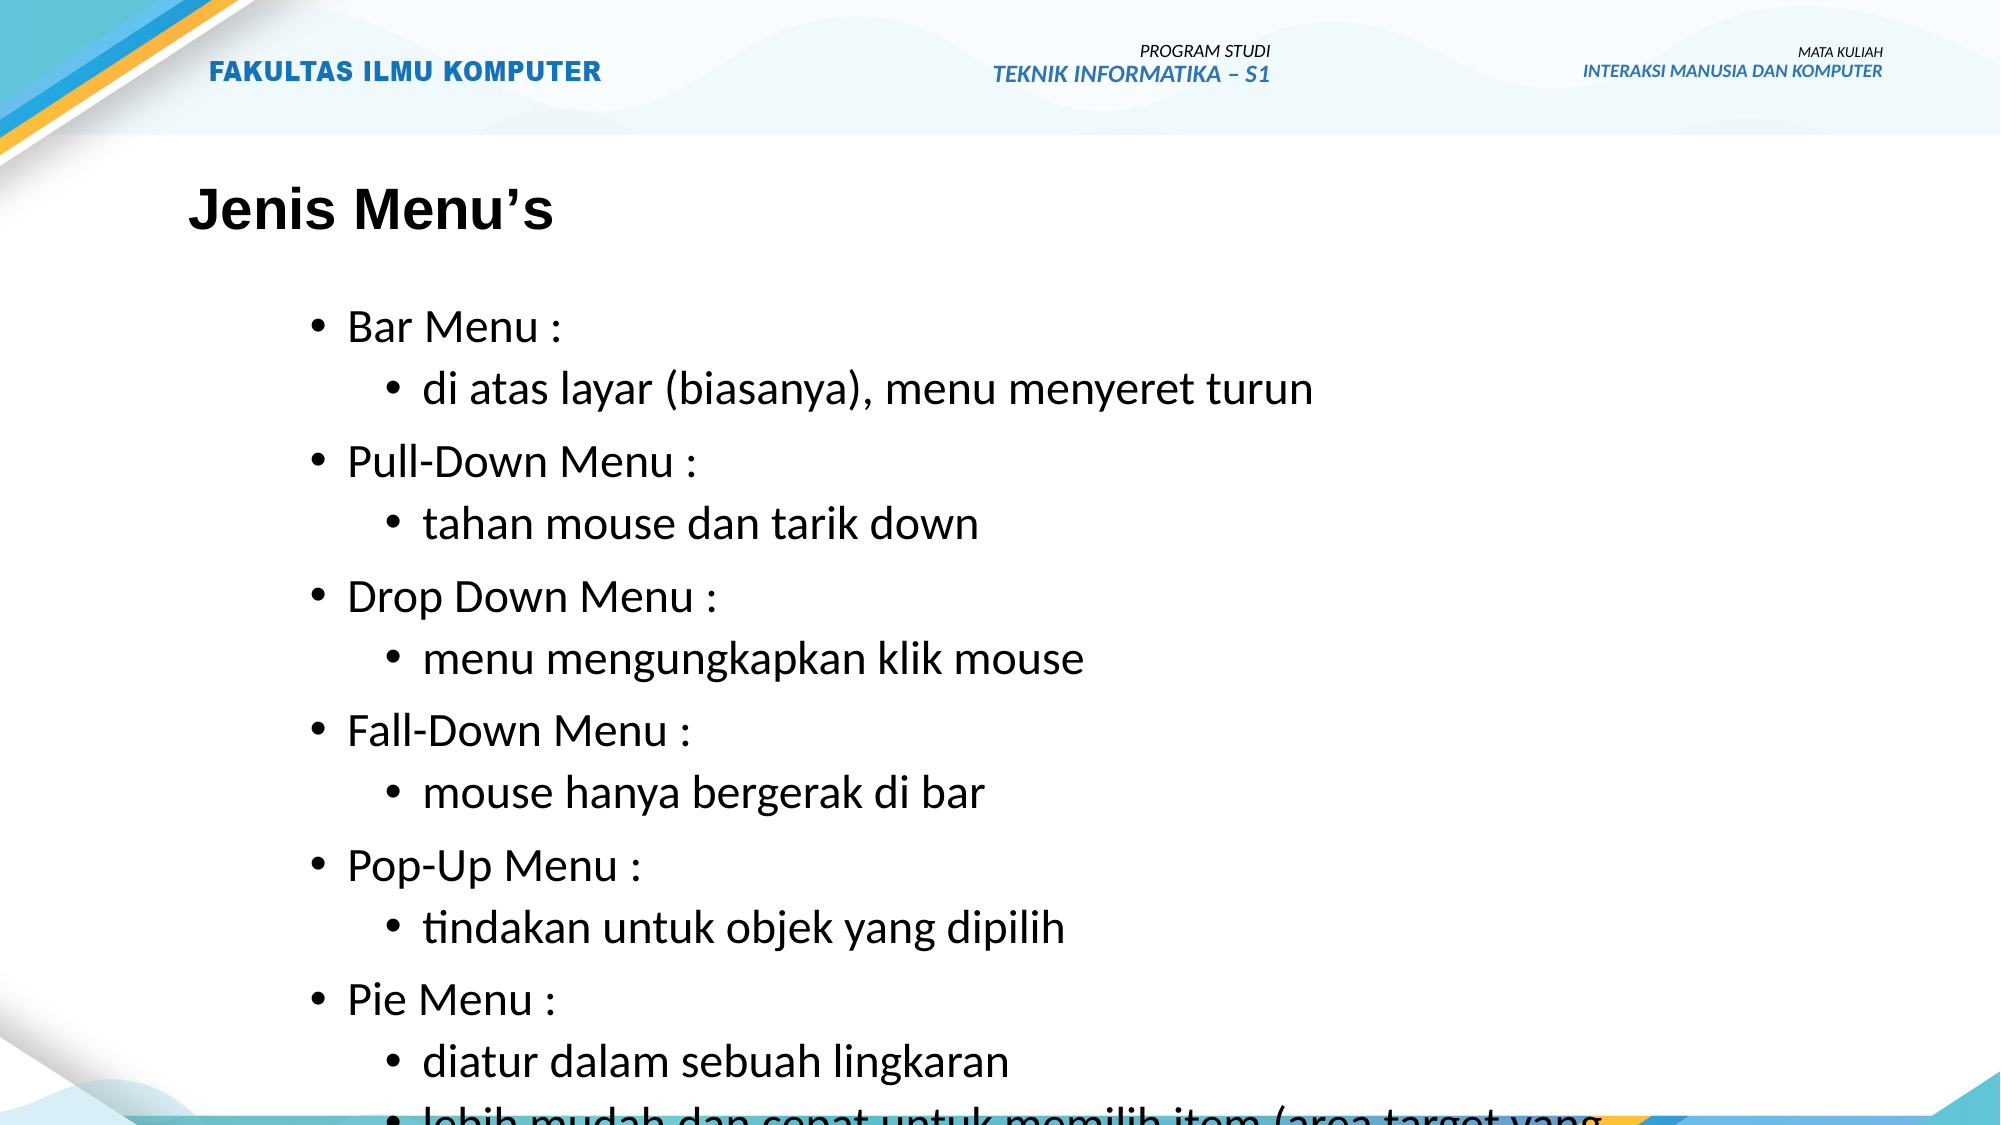

PROGRAM STUDI
TEKNIK INFORMATIKA – S1
MATA KULIAH
INTERAKSI MANUSIA DAN KOMPUTER
# Jenis Menu’s
Bar Menu :
di atas layar (biasanya), menu menyeret turun
Pull-Down Menu :
tahan mouse dan tarik down
Drop Down Menu :
menu mengungkapkan klik mouse
Fall-Down Menu :
mouse hanya bergerak di bar
Pop-Up Menu :
tindakan untuk objek yang dipilih
Pie Menu :
diatur dalam sebuah lingkaran
lebih mudah dan cepat untuk memilih item (area target yang lebih besar)